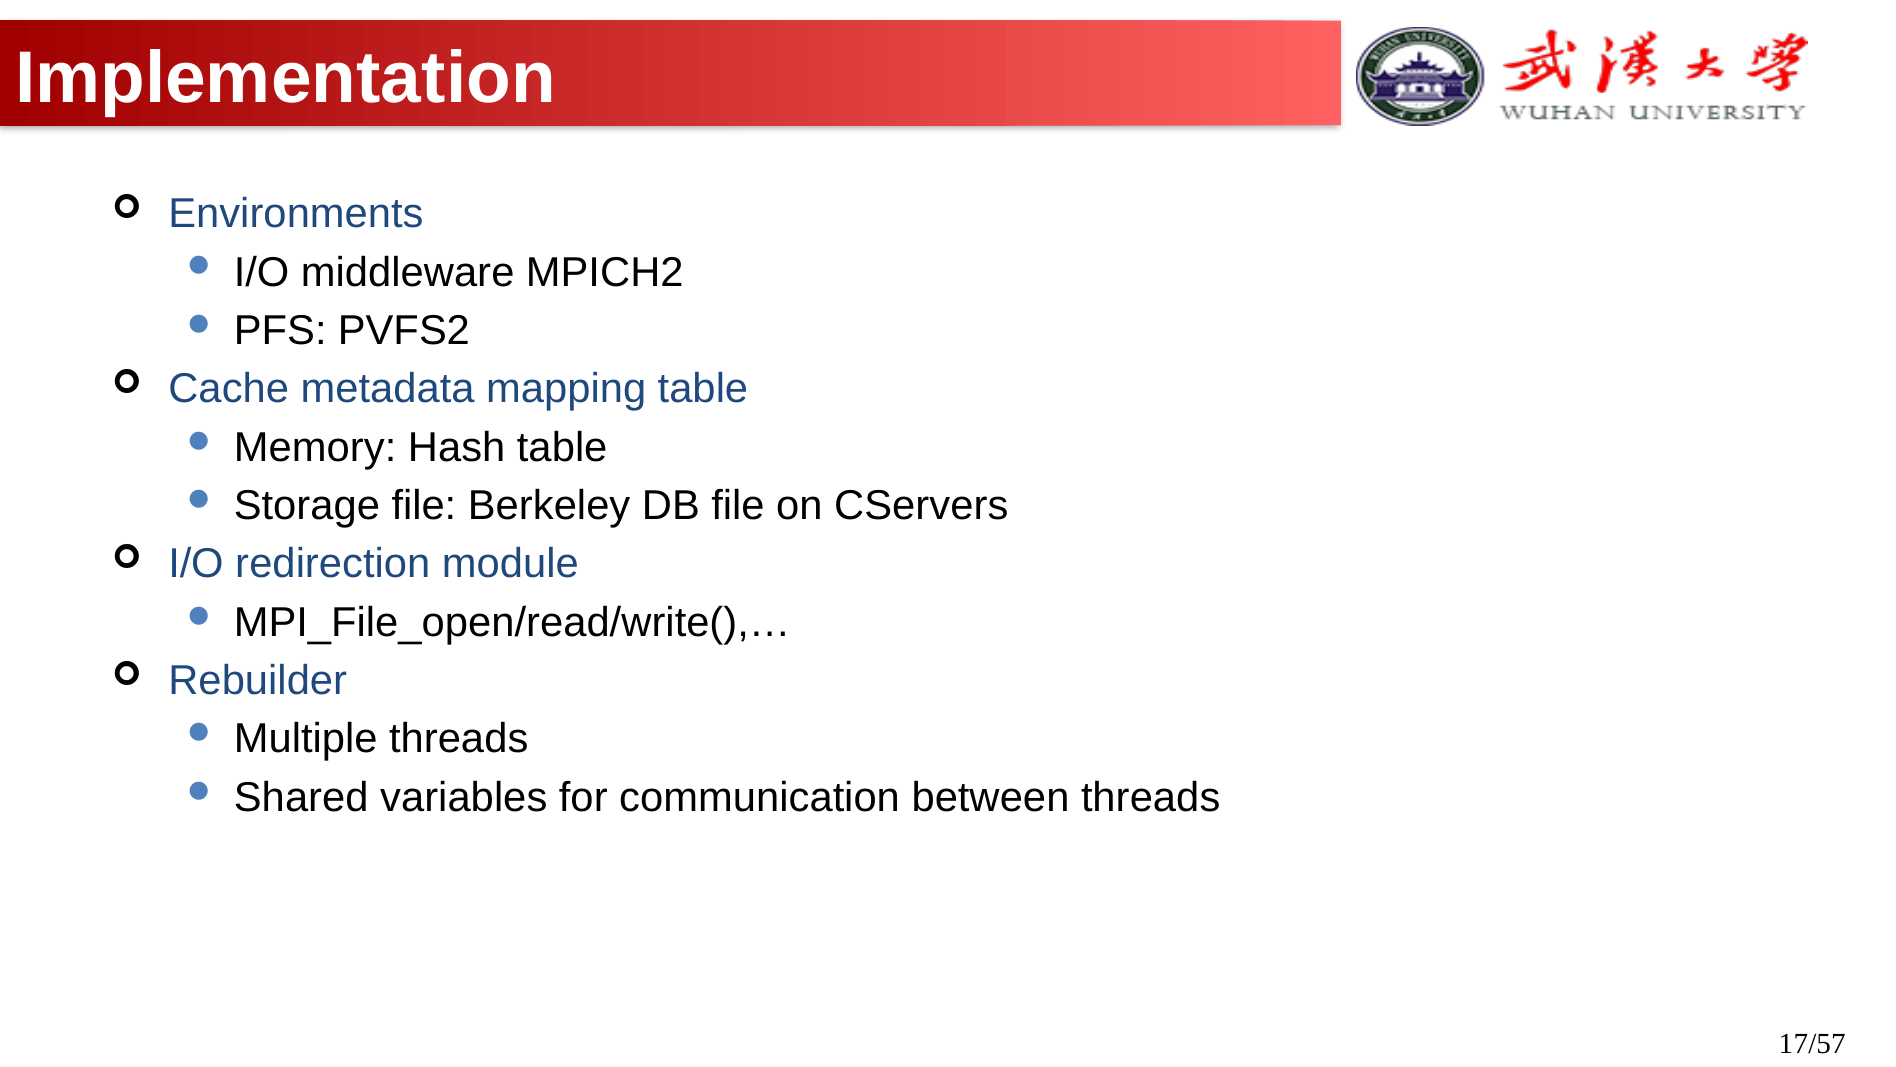

# Implementation
Environments
I/O middleware MPICH2
PFS: PVFS2
Cache metadata mapping table
Memory: Hash table
Storage file: Berkeley DB file on CServers
I/O redirection module
MPI_File_open/read/write(),…
Rebuilder
Multiple threads
Shared variables for communication between threads